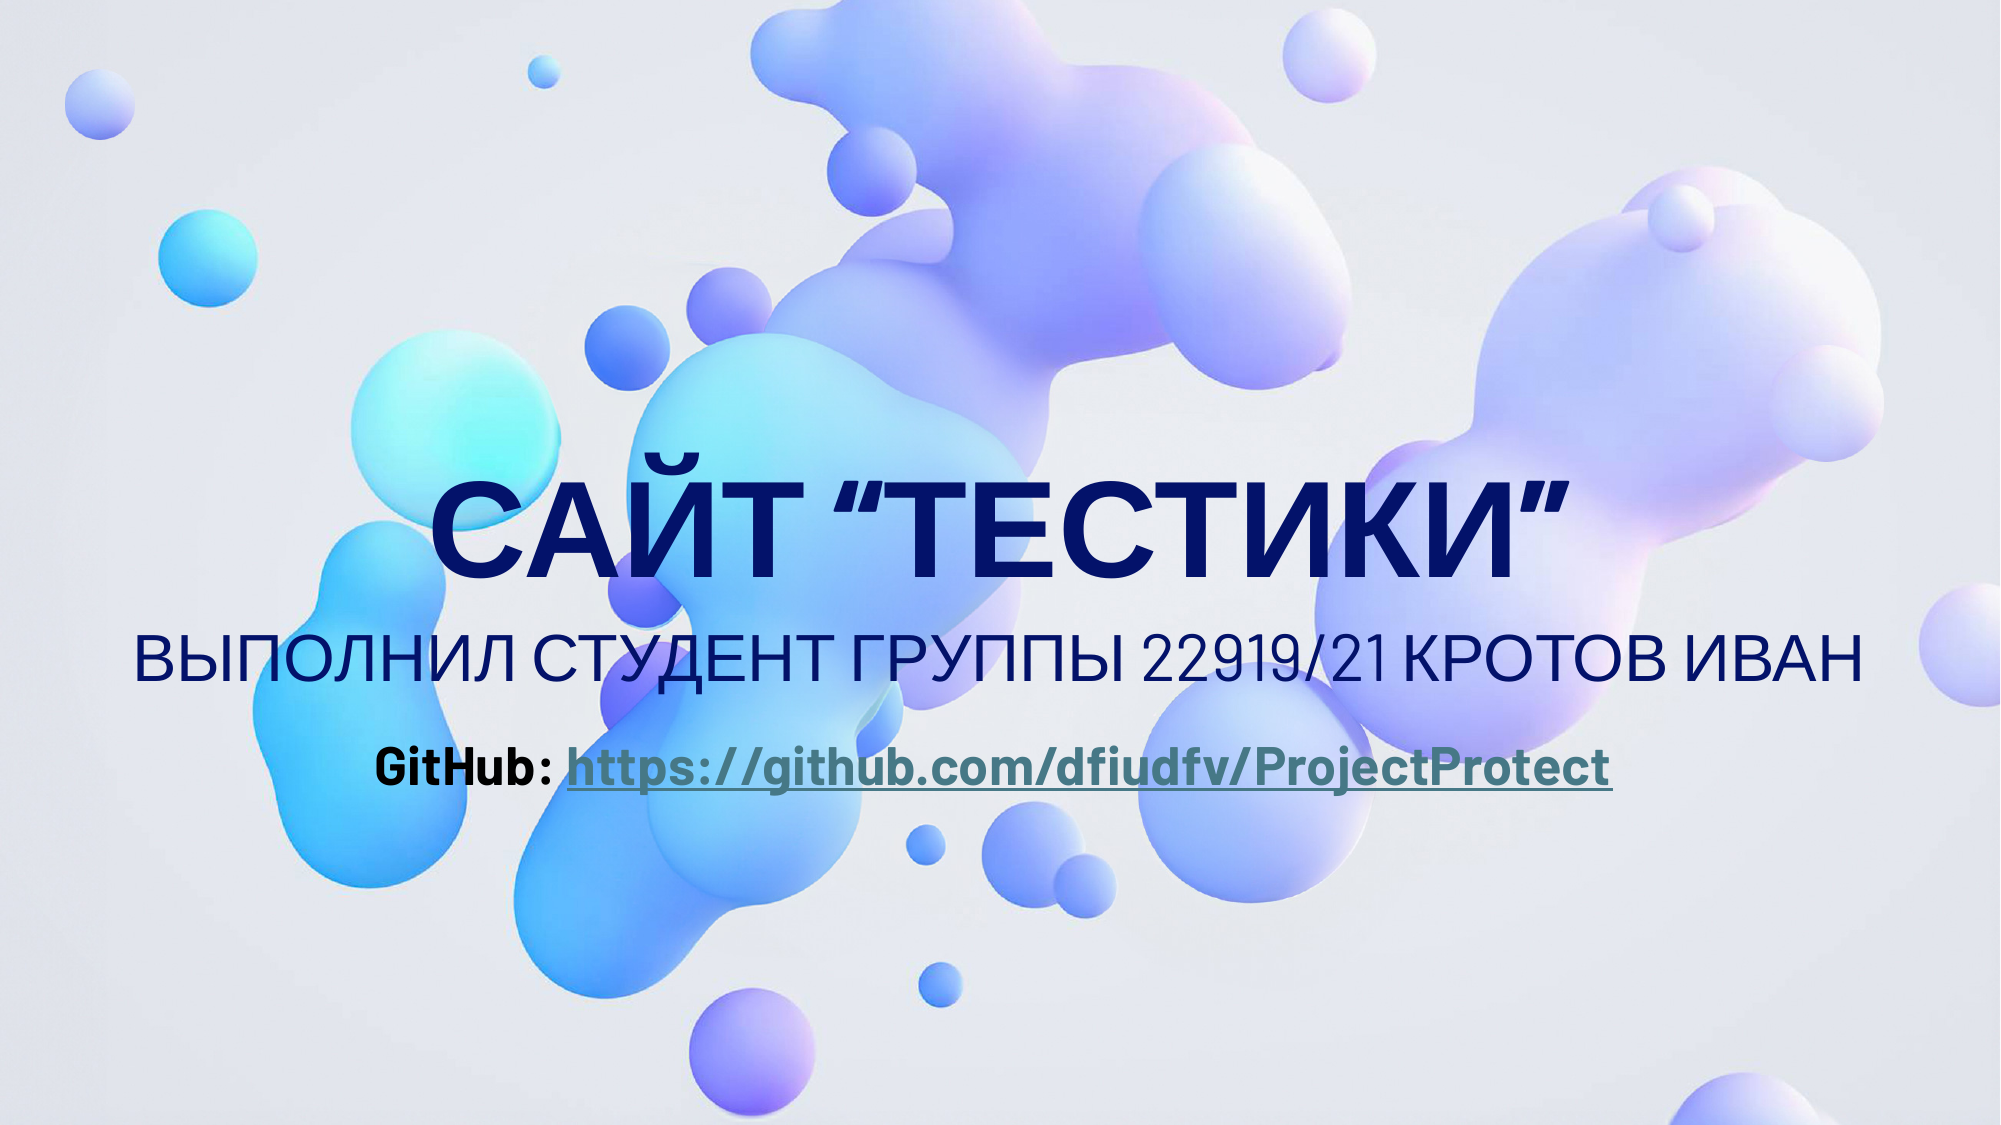

# САЙТ “ТЕСТИКИ”
Выполнил студент группы 22919/21 Кротов иван

GitHub: https://github.com/dfiudfv/ProjectProtect